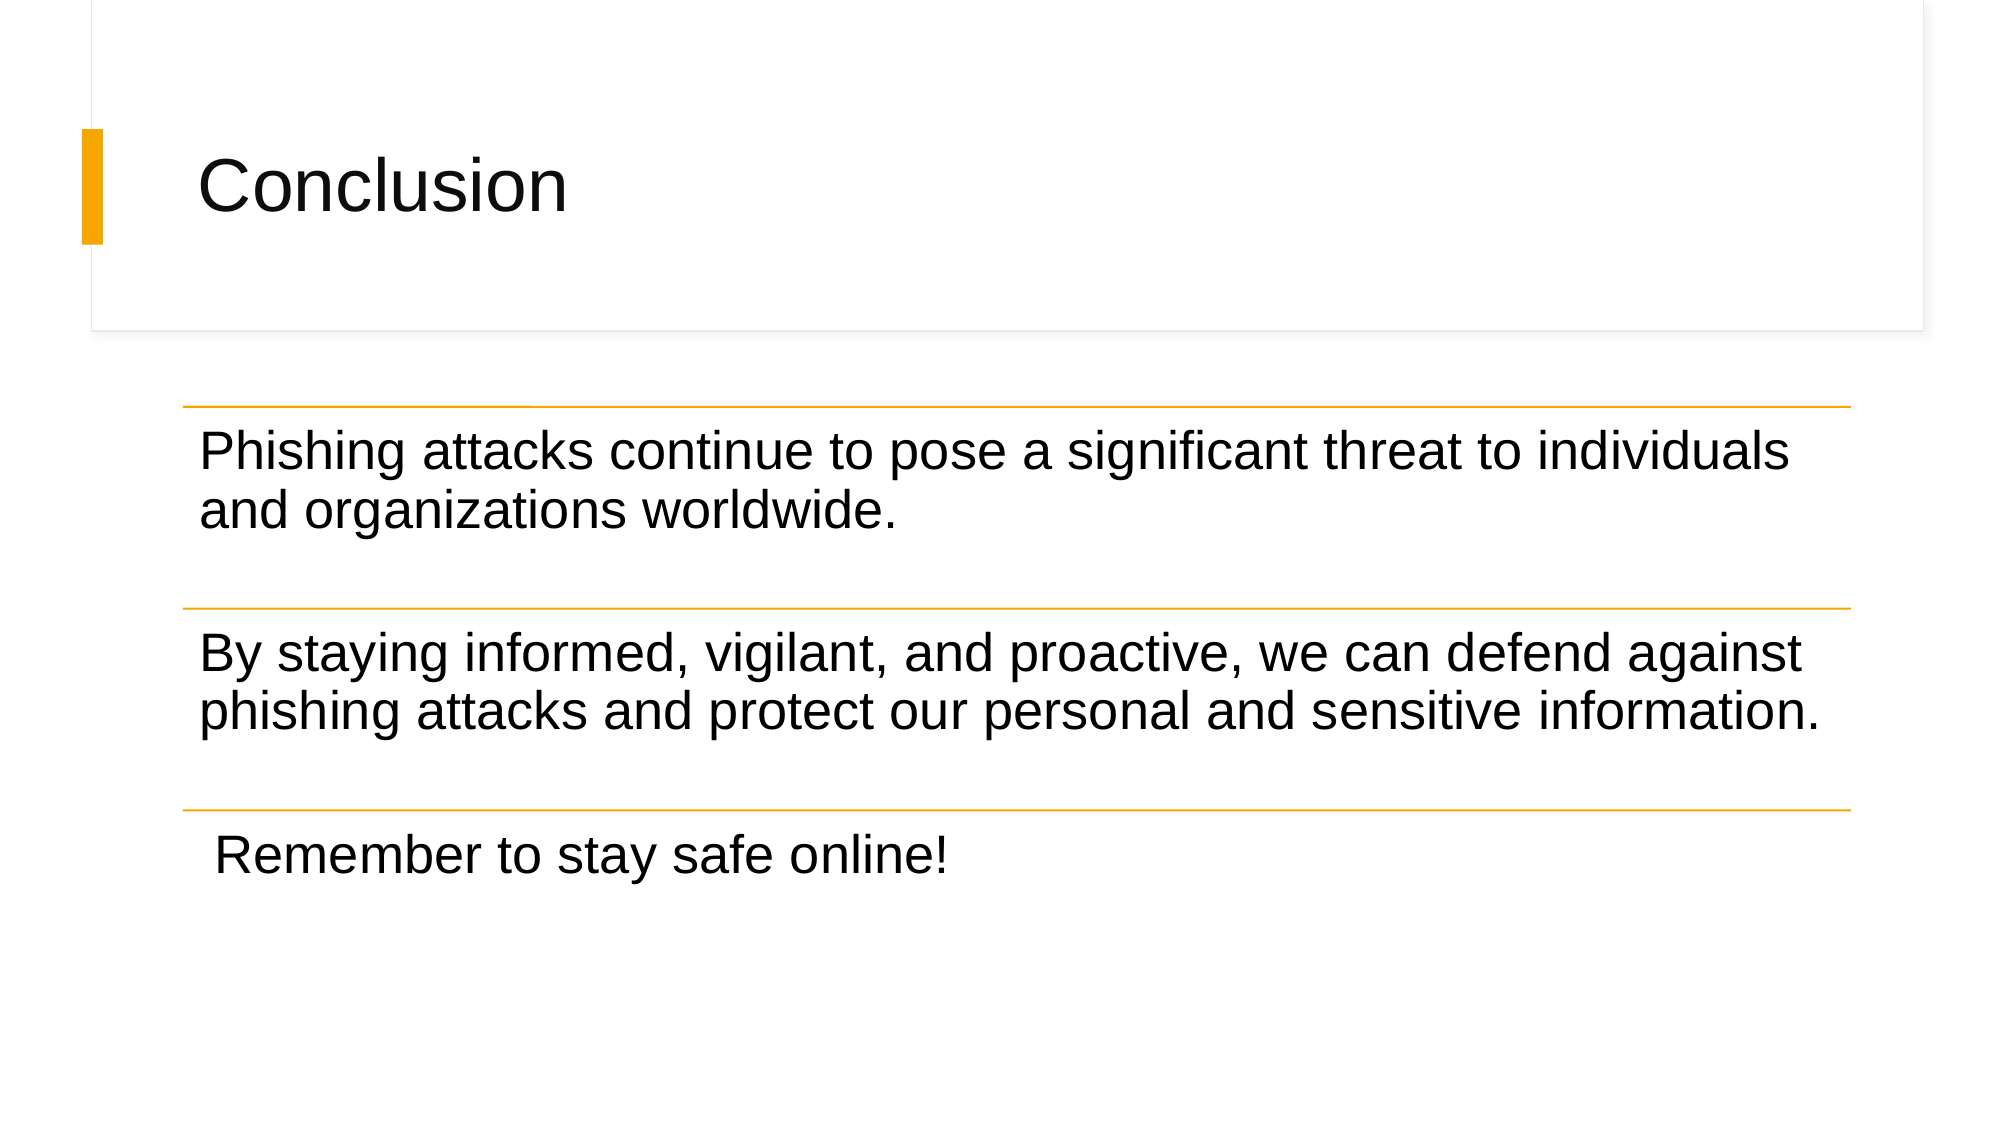

# Conclusion
Phishing attacks continue to pose a significant threat to individuals and organizations worldwide.
By staying informed, vigilant, and proactive, we can defend against phishing attacks and protect our personal and sensitive information.
 Remember to stay safe online!